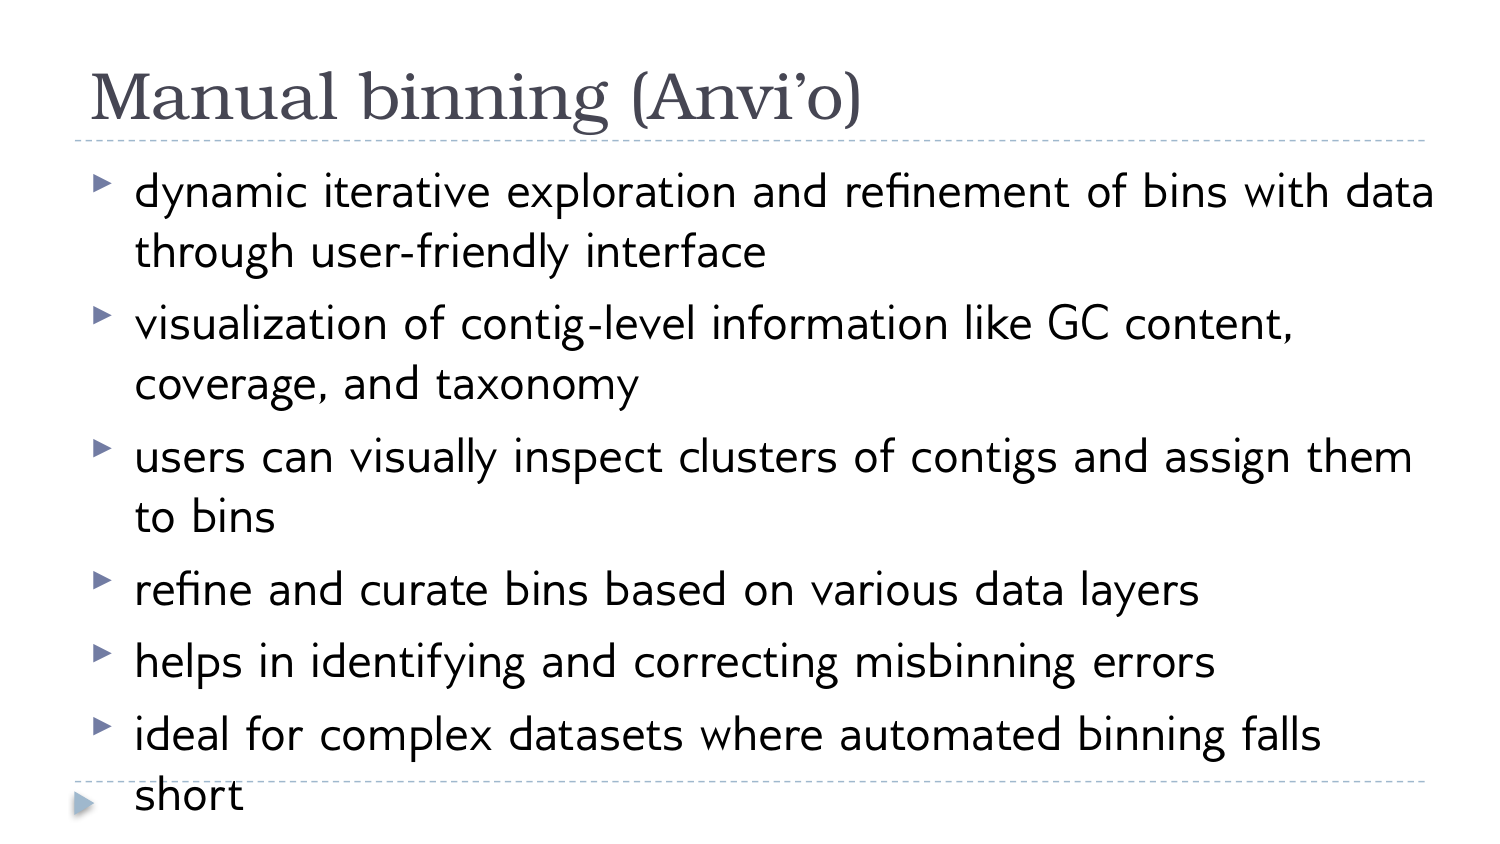

# Manual binning (Anvi’o)
dynamic iterative exploration and refinement of bins with data through user-friendly interface
visualization of contig-level information like GC content, coverage, and taxonomy
users can visually inspect clusters of contigs and assign them to bins
refine and curate bins based on various data layers
helps in identifying and correcting misbinning errors
ideal for complex datasets where automated binning falls short